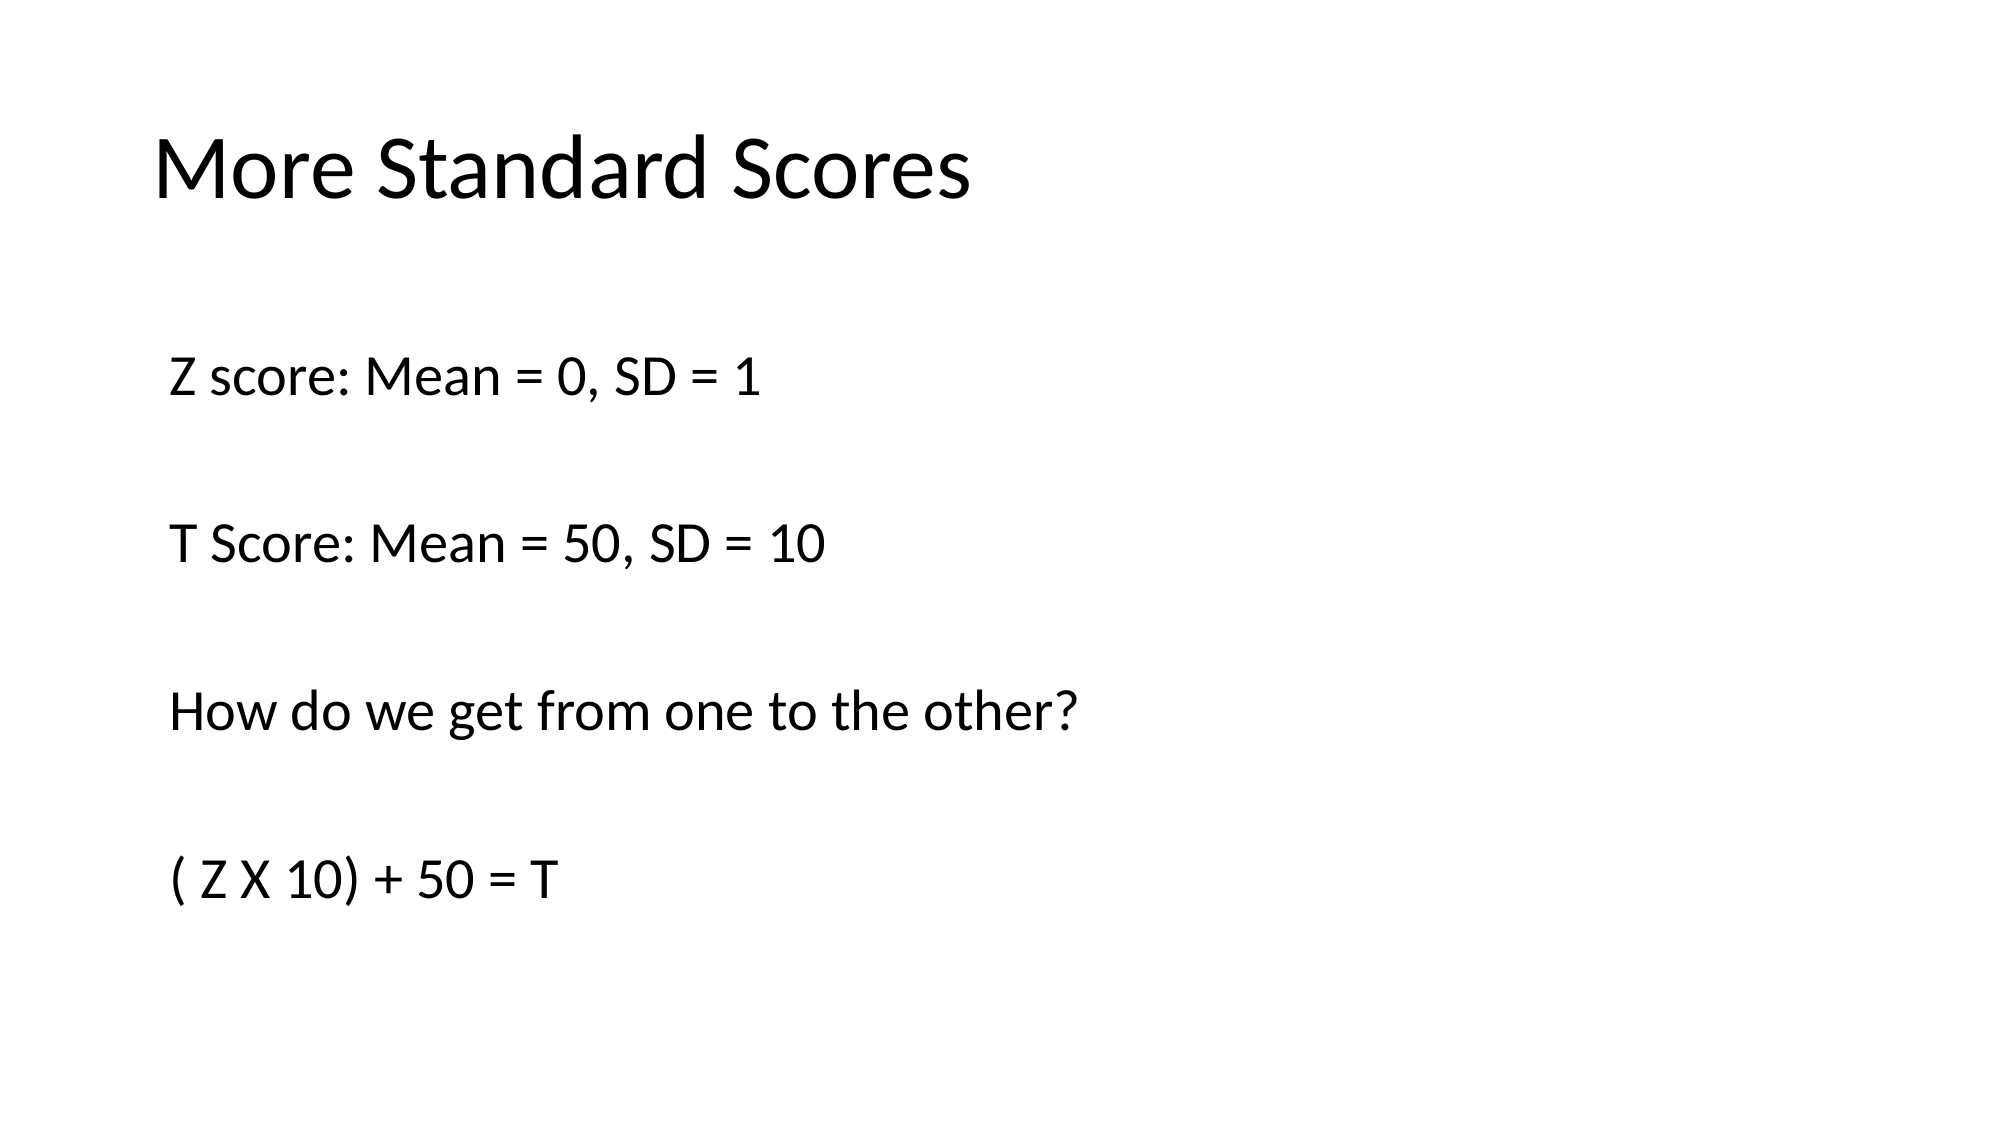

# More Standard Scores
Z score: Mean = 0, SD = 1

T Score: Mean = 50, SD = 10

How do we get from one to the other?

( Z X 10) + 50 = T